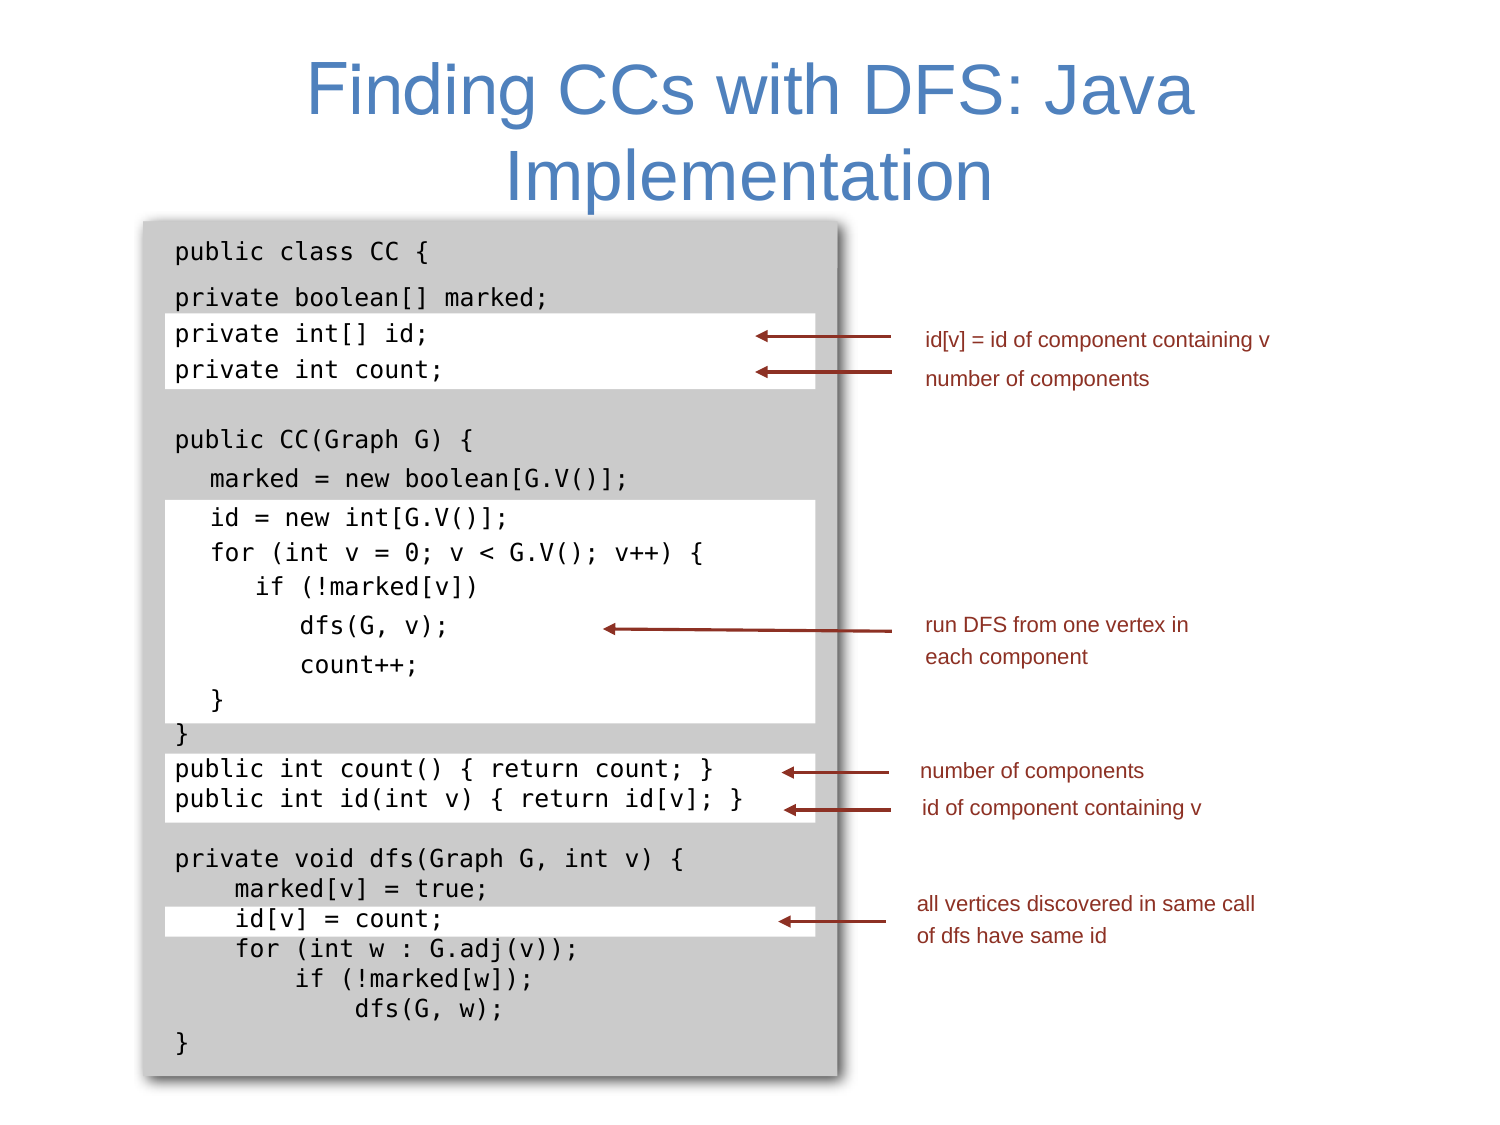

# Finding CCs with DFS: Java Implementation

public class CC {
private boolean[] marked;
private int[] id;
private int count;

public CC(Graph G) {
marked = new boolean[G.V()];
id = new int[G.V()];
for (int v = 0; v < G.V(); v++) {
if (!marked[v])
dfs(G, v);
count++;
}
}
public int count() { return count; }
public int id(int v) { return id[v]; }

private void dfs(Graph G, int v) {
    marked[v] = true;
    id[v] = count;
    for (int w : G.adj(v));
        if (!marked[w]);
            dfs(G, w);
}

id[v] = id of component containing v  number of components

run DFS from one vertex in  each component

number of components

id of component containing v

all vertices discovered in same call of dfs have same id